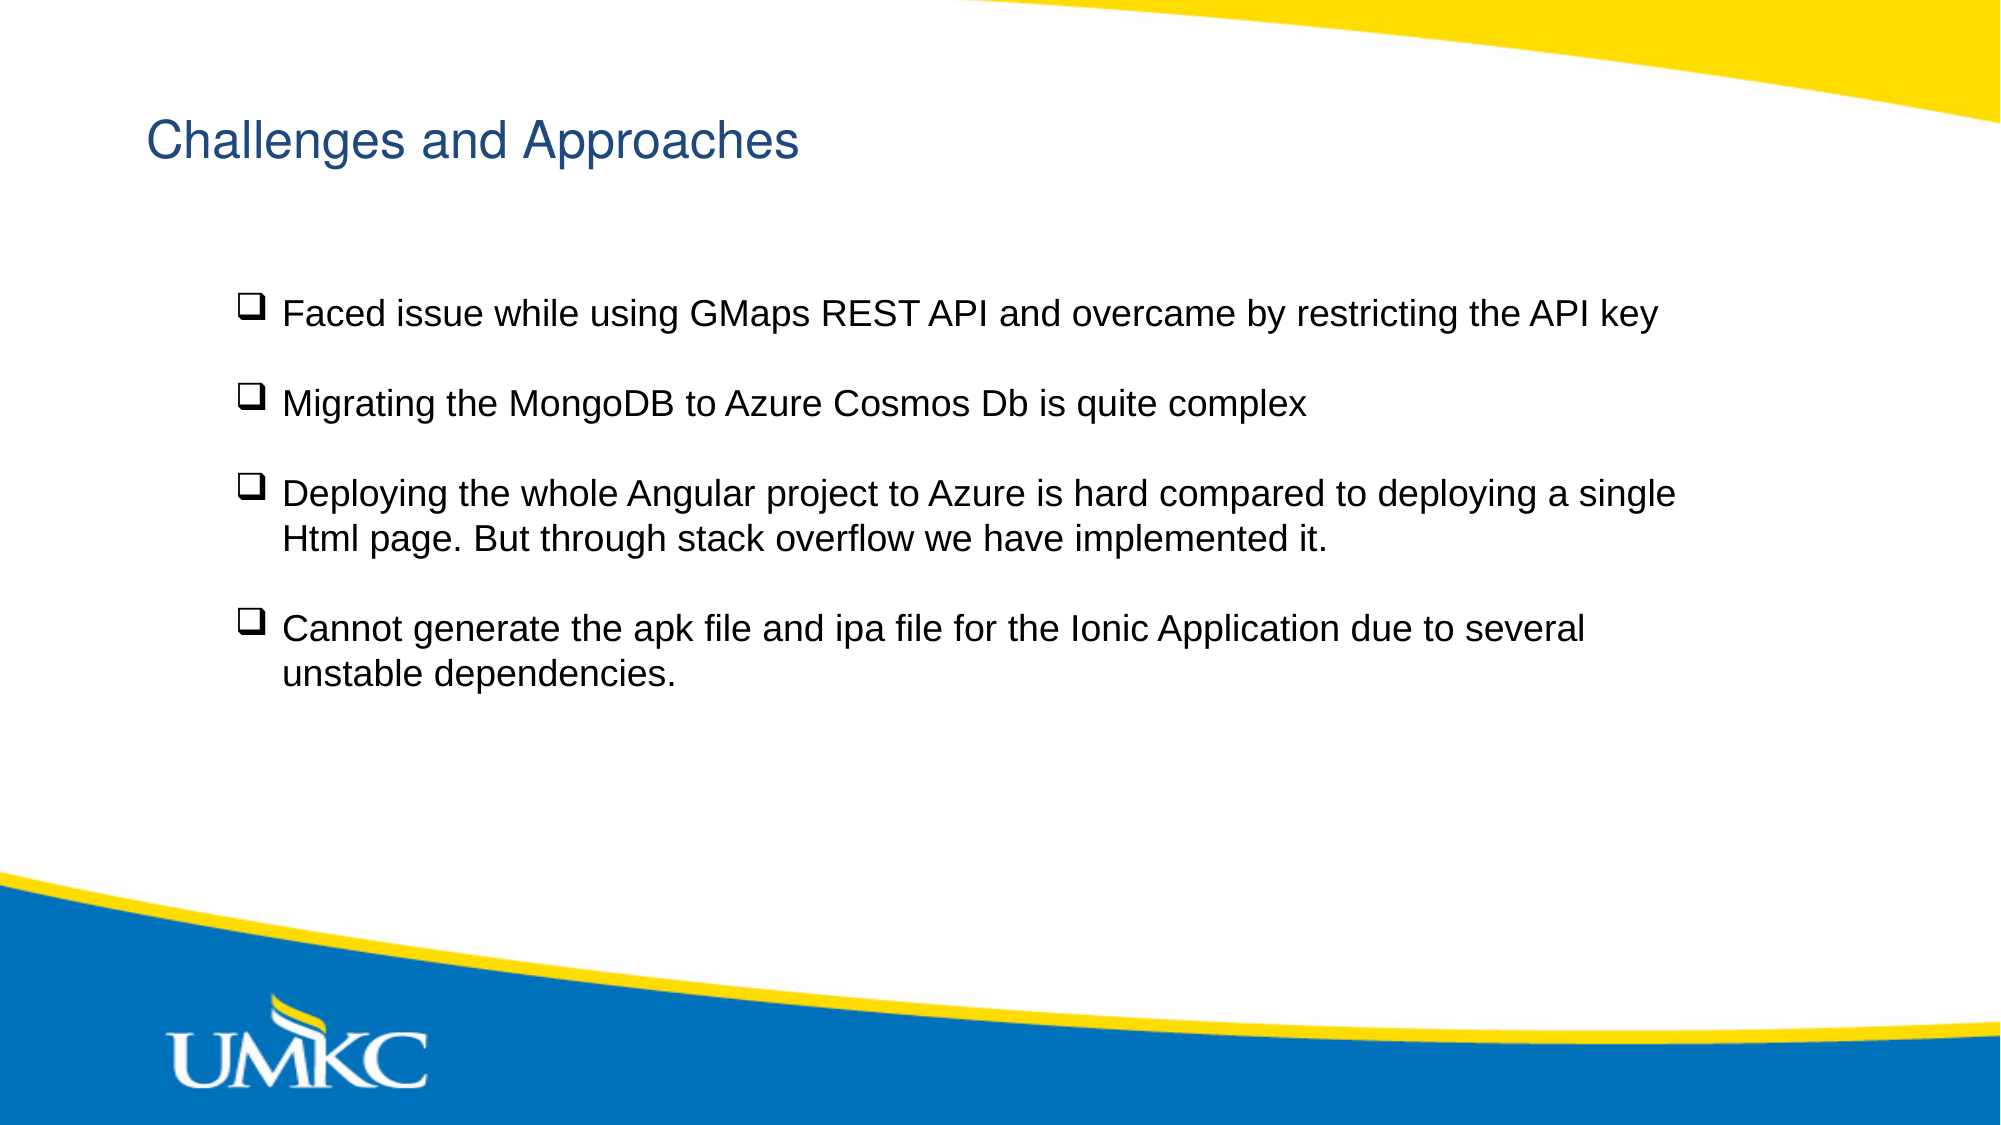

Challenges and Approaches
Faced issue while using GMaps REST API and overcame by restricting the API key

Migrating the MongoDB to Azure Cosmos Db is quite complex

Deploying the whole Angular project to Azure is hard compared to deploying a single Html page. But through stack overflow we have implemented it.

Cannot generate the apk file and ipa file for the Ionic Application due to several unstable dependencies.